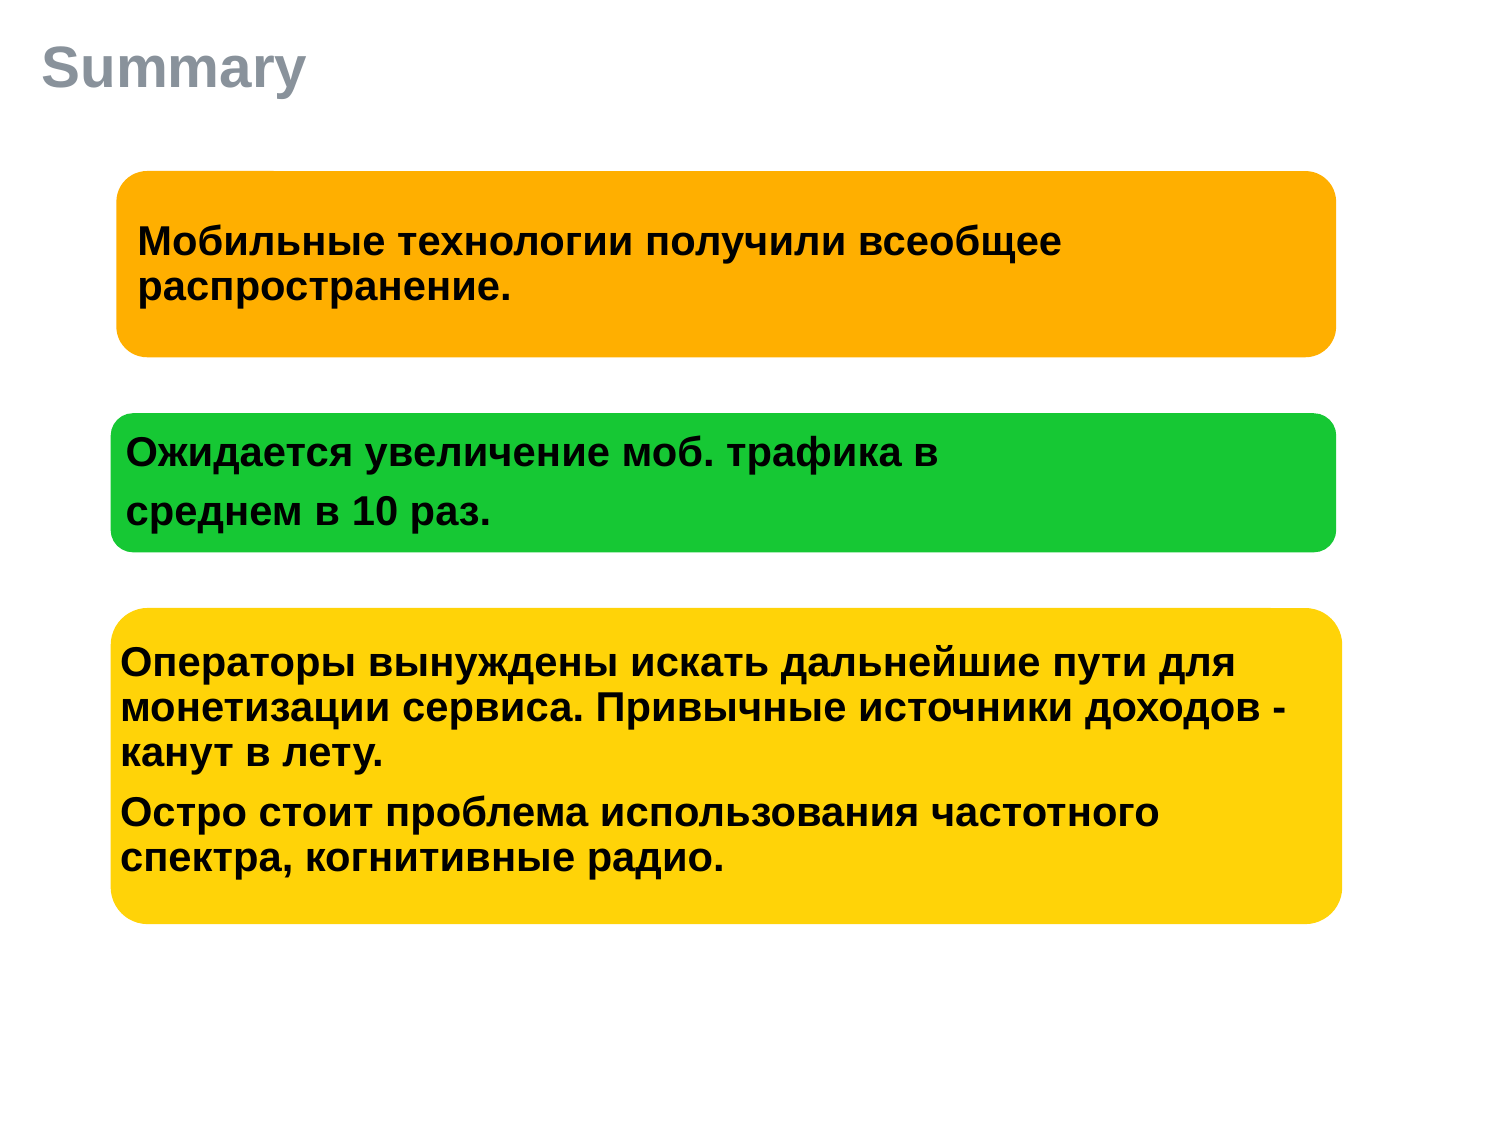

# Summary

Мобильные технологии получили всеобщее распространение.

Ожидается увеличение моб. трафика в
среднем в 10 раз.

Операторы вынуждены искать дальнейшие пути для монетизации сервиса. Привычные источники доходов - канут в лету.
Остро стоит проблема использования частотного спектра, когнитивные радио.